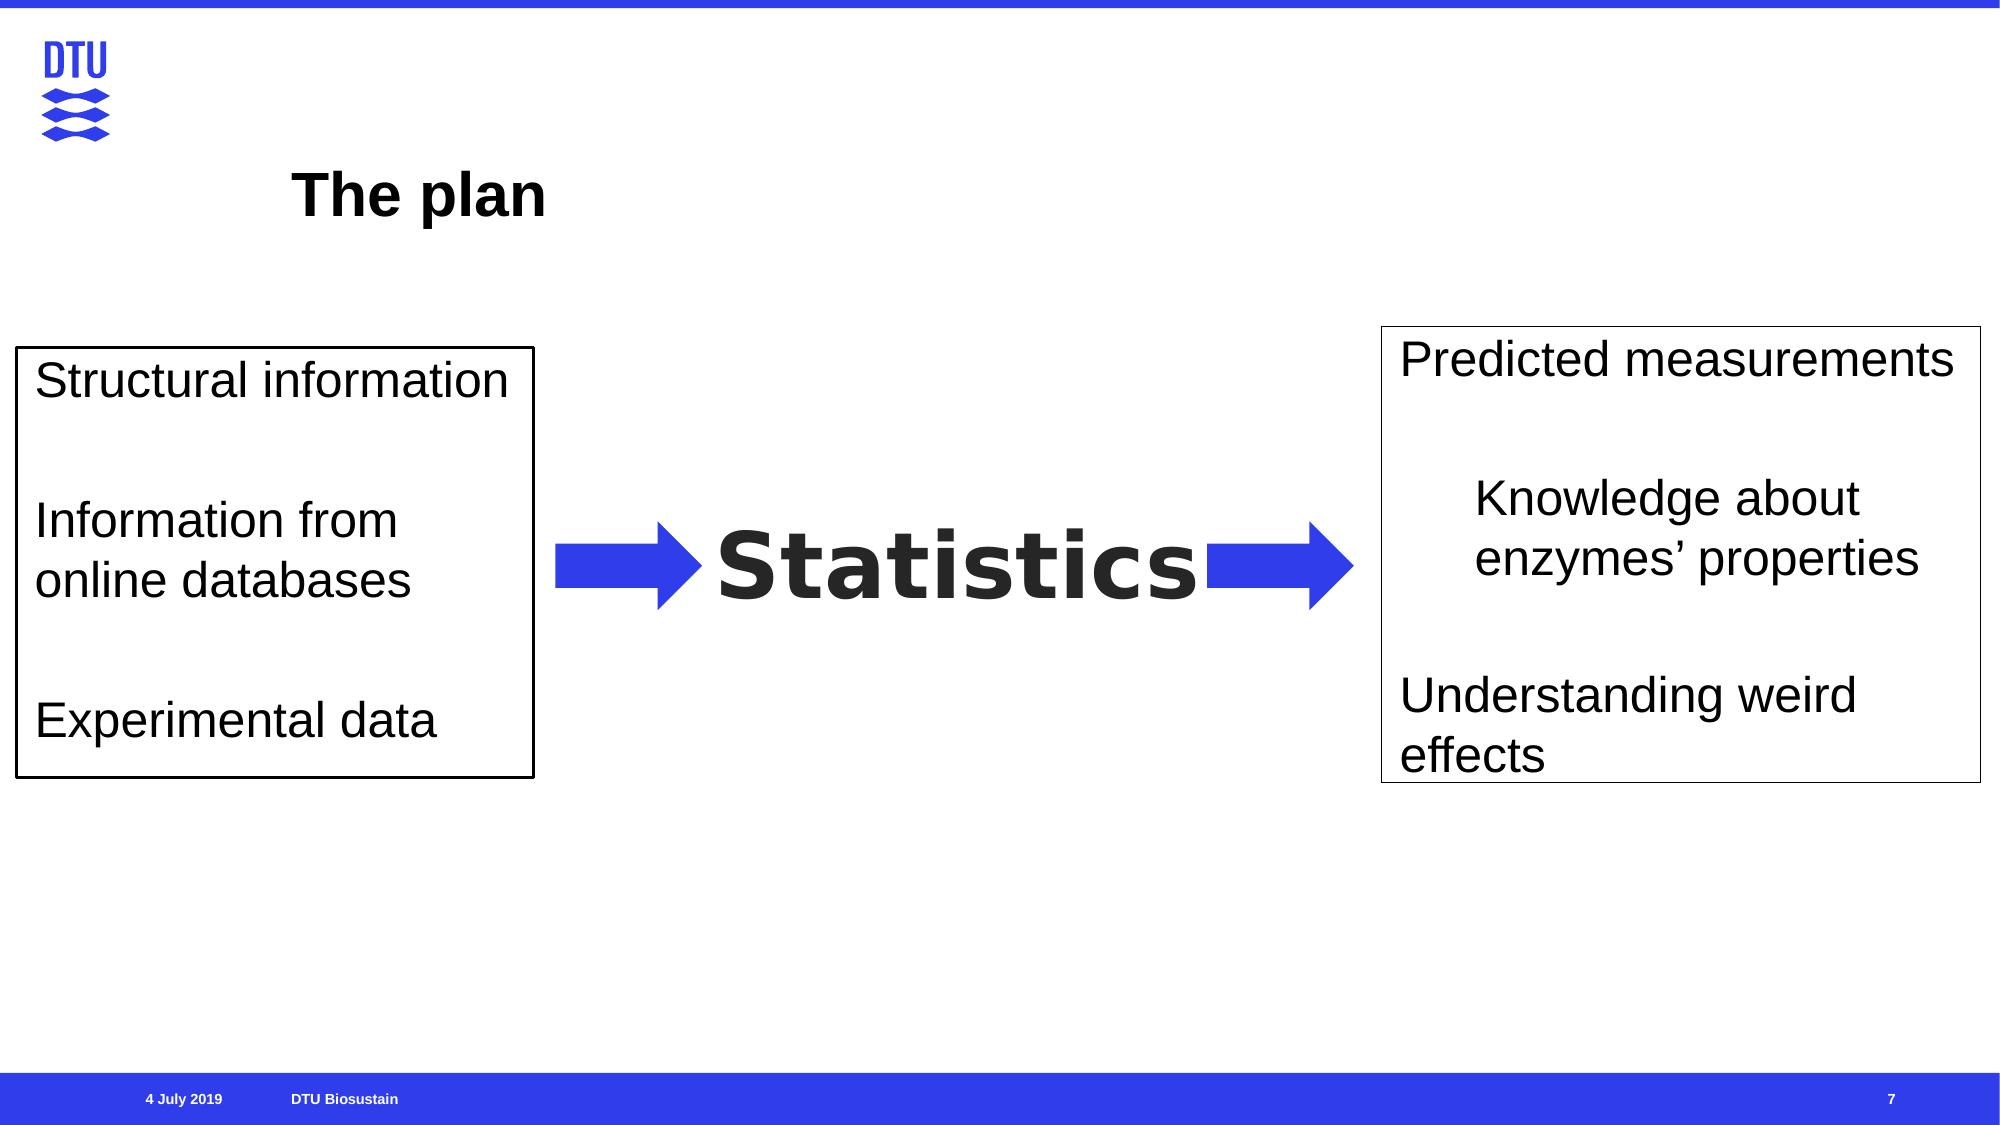

# The plan
Predicted measurements

Knowledge about enzymes’ properties

Understanding weird effects
Structural information

Information from   online databases

Experimental data
Statistics

7